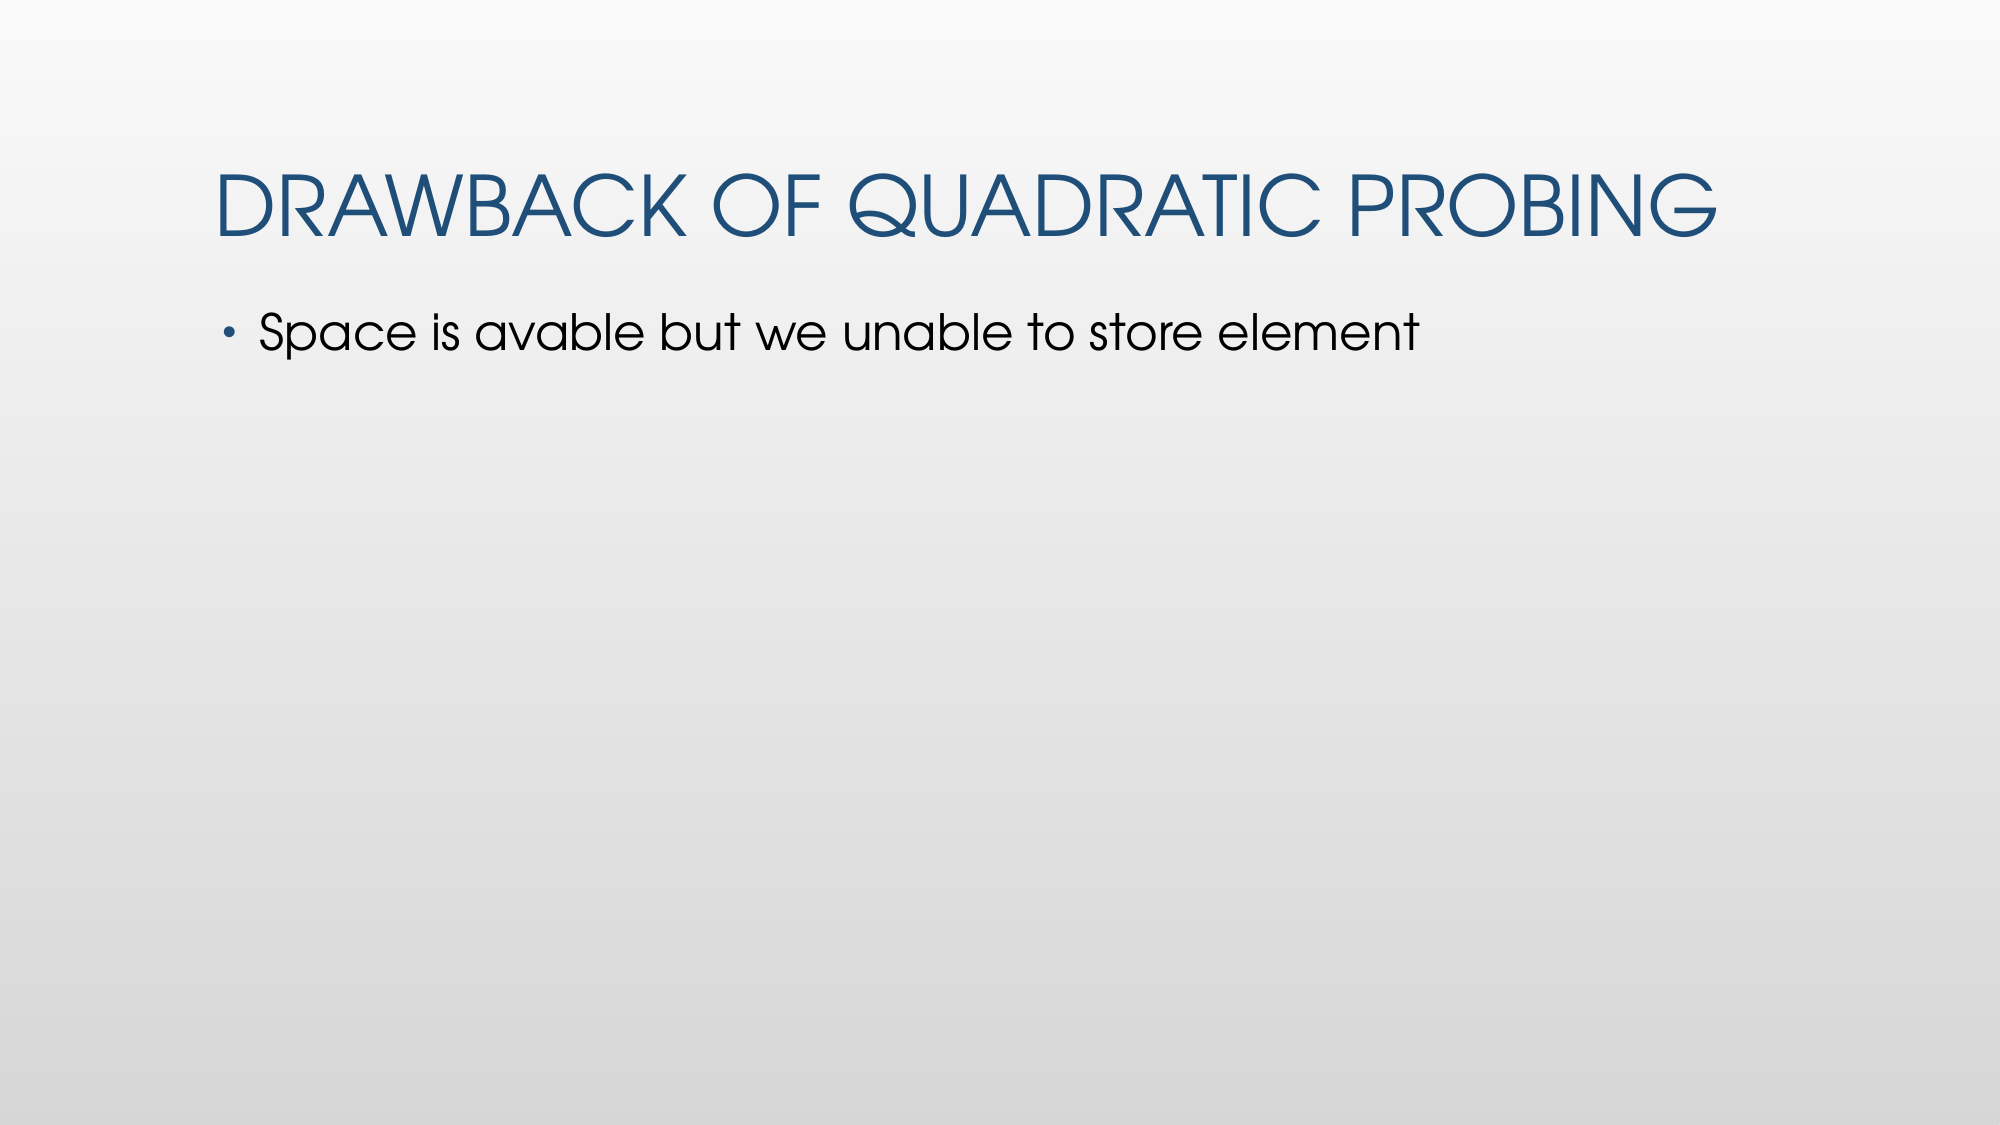

# Drawback of quadratic probing
Space is avable but we unable to store element